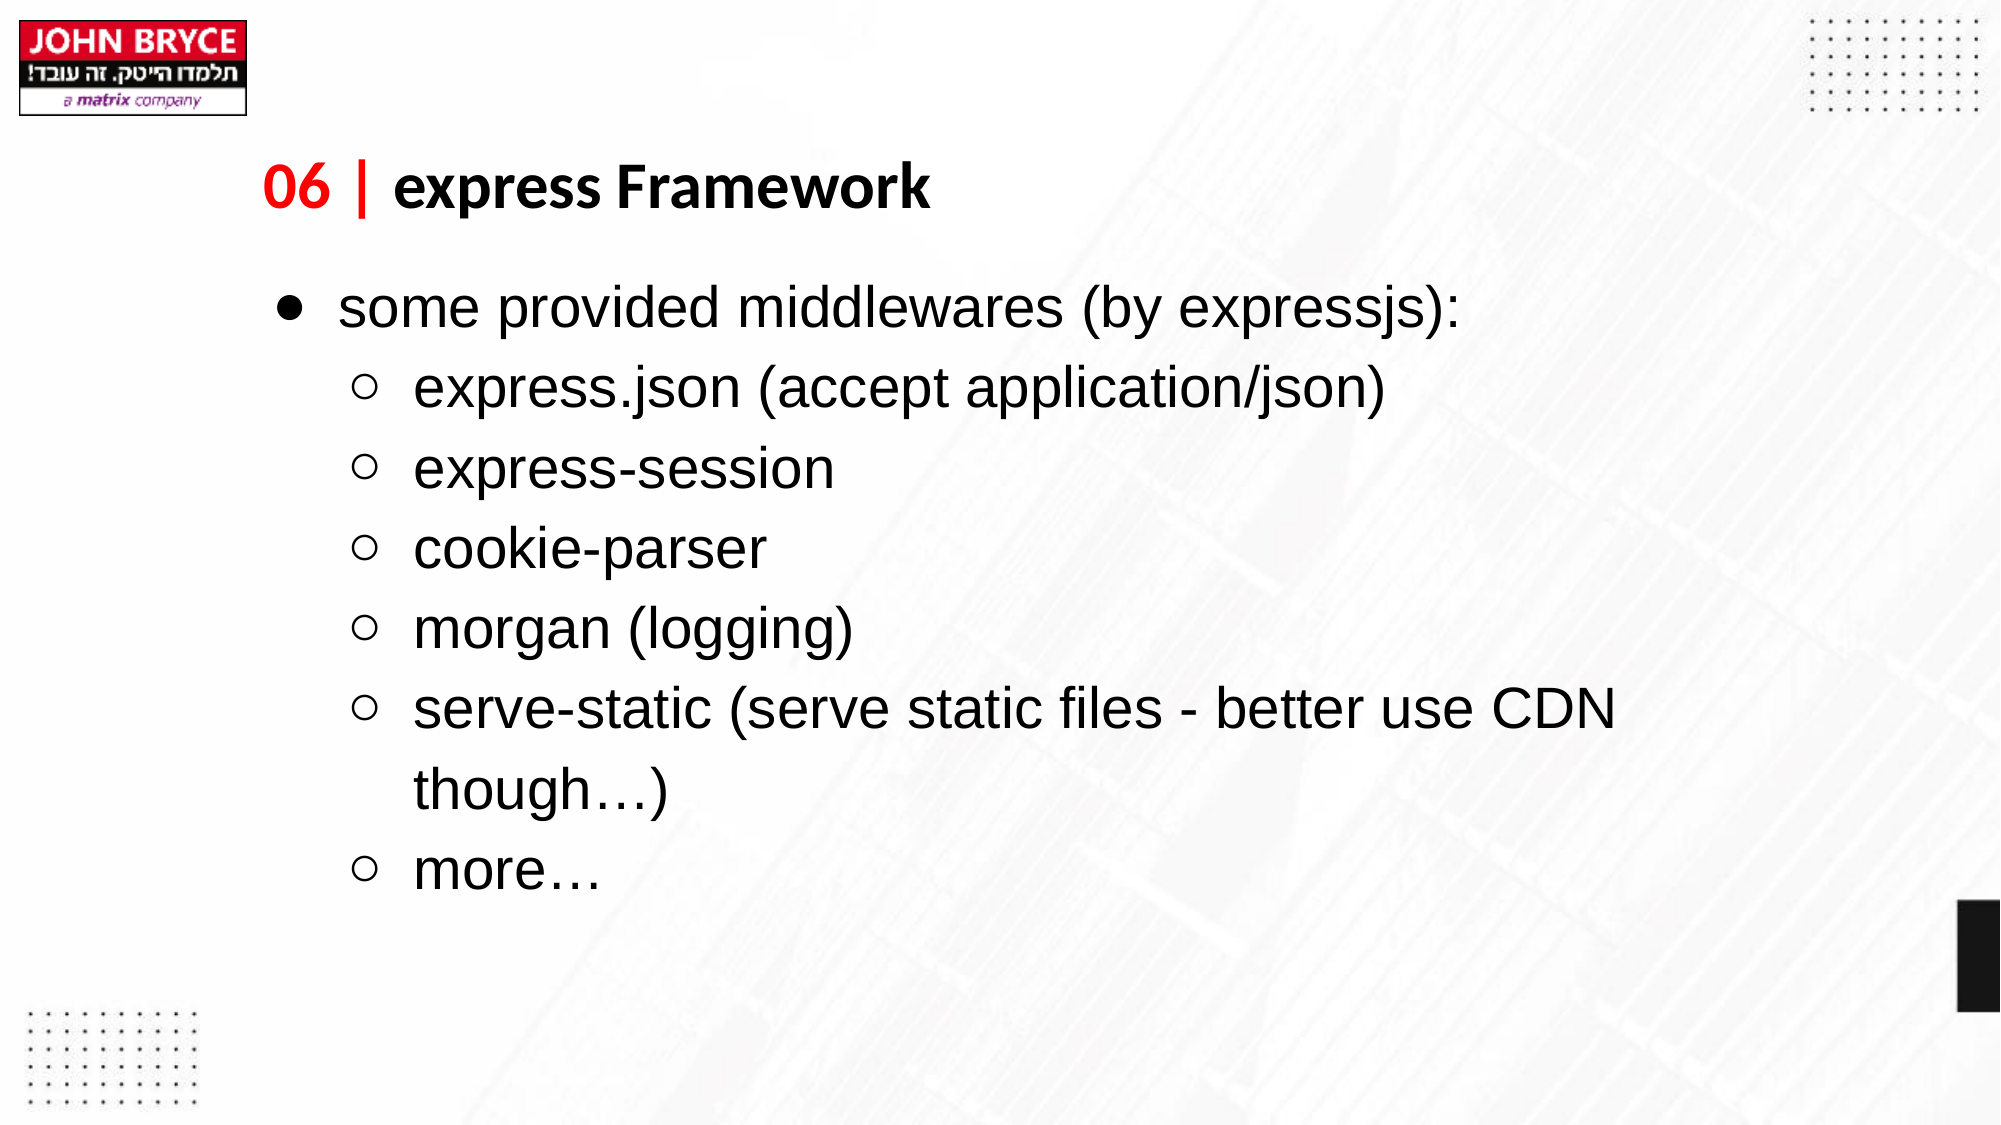

# 06 | express Framework

some provided middlewares (by expressjs):
express.json (accept application/json)
express-session
cookie-parser
morgan (logging)
serve-static (serve static files - better use CDN though…)
more…